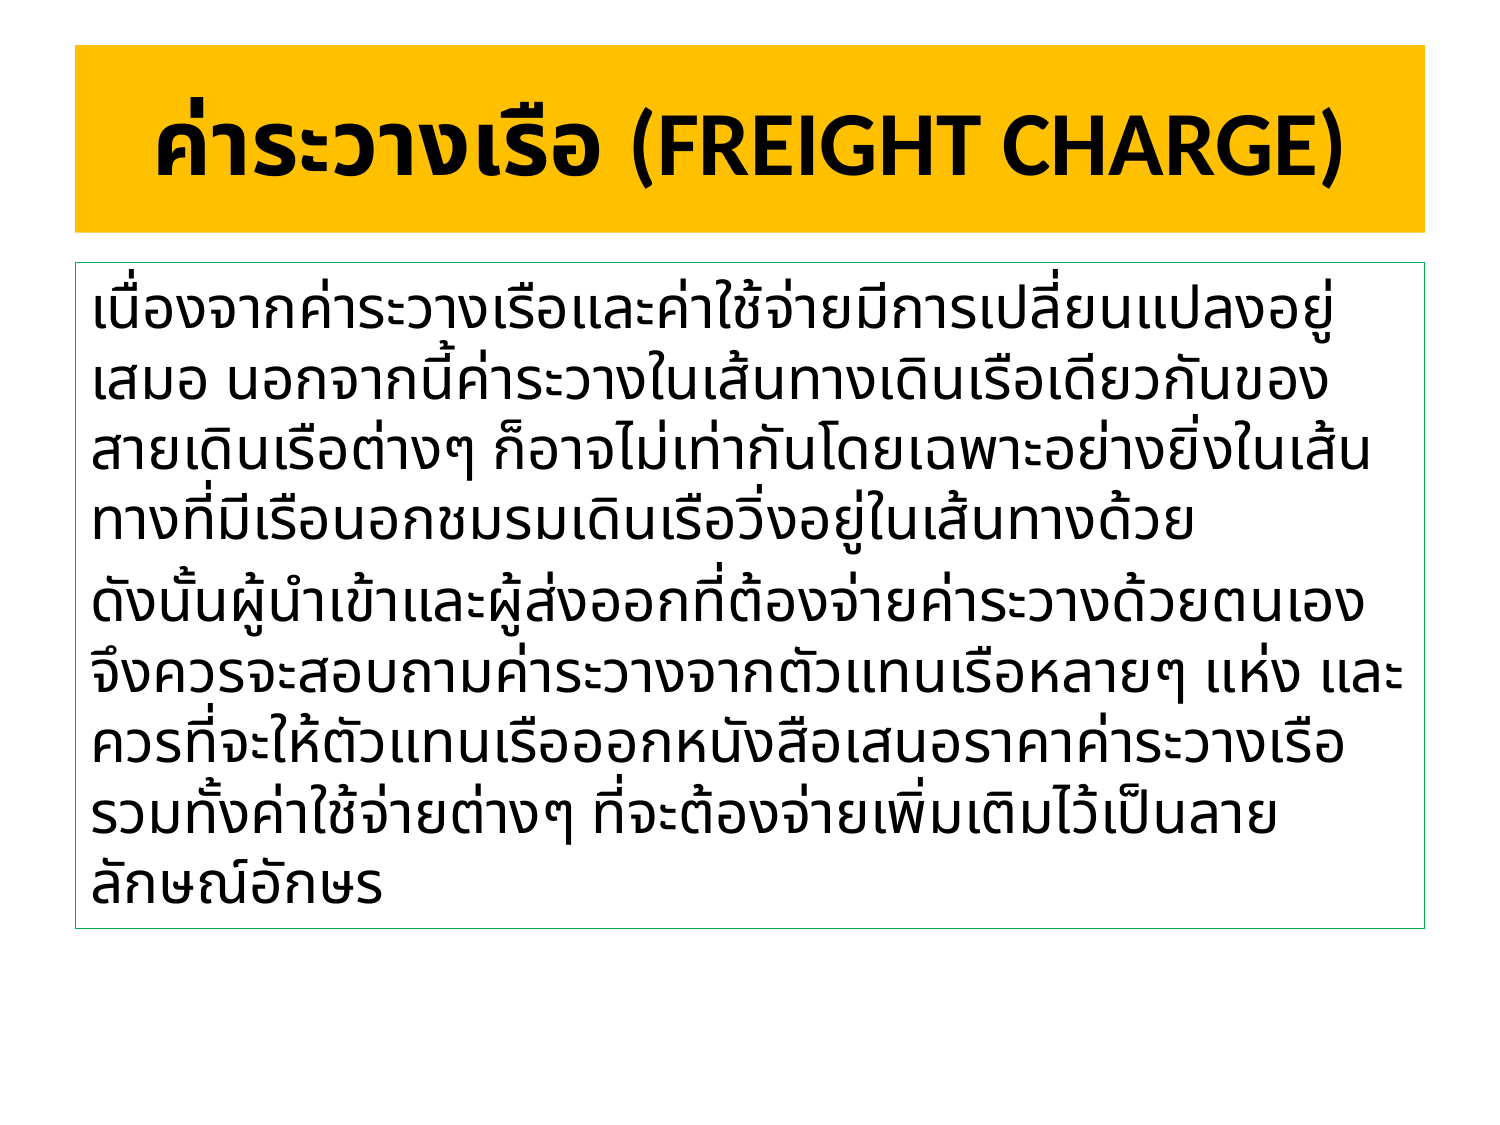

# ค่าระวางเรือ (FREIGHT CHARGE)
เนื่องจากค่าระวางเรือและค่าใช้จ่ายมีการเปลี่ยนแปลงอยู่เสมอ นอกจากนี้ค่าระวางในเส้นทางเดินเรือเดียวกันของสายเดินเรือต่างๆ ก็อาจไม่เท่ากันโดยเฉพาะอย่างยิ่งในเส้นทางที่มีเรือนอกชมรมเดินเรือวิ่งอยู่ในเส้นทางด้วย
ดังนั้นผู้นําเข้าและผู้ส่งออกที่ต้องจ่ายค่าระวางด้วยตนเองจึงควรจะสอบถามค่าระวางจากตัวแทนเรือหลายๆ แห่ง และควรที่จะให้ตัวแทนเรือออกหนังสือเสนอราคาค่าระวางเรือรวมทั้งค่าใช้จ่ายต่างๆ ที่จะต้องจ่ายเพิ่มเติมไว้เป็นลายลักษณ์อักษร